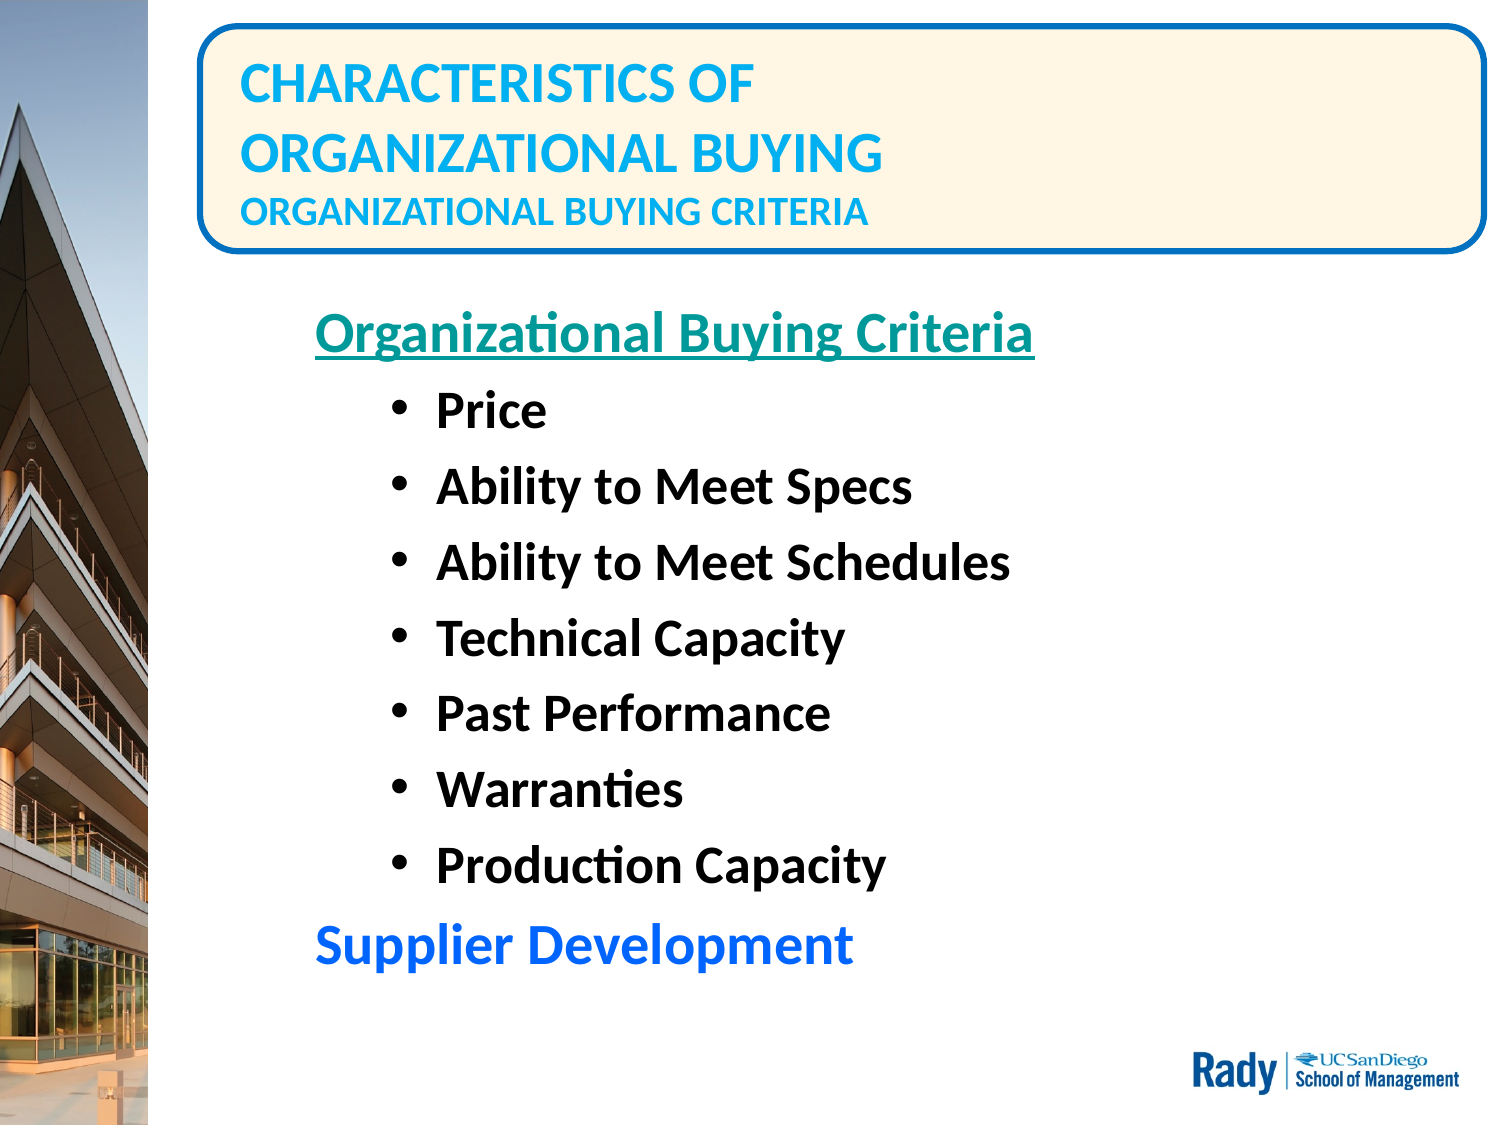

# CHARACTERISTICS OF ORGANIZATIONAL BUYING ORGANIZATIONAL BUYING CRITERIA
Organizational Buying Criteria
Price
Ability to Meet Specs
Ability to Meet Schedules
Technical Capacity
Past Performance
Warranties
Production Capacity
Supplier Development